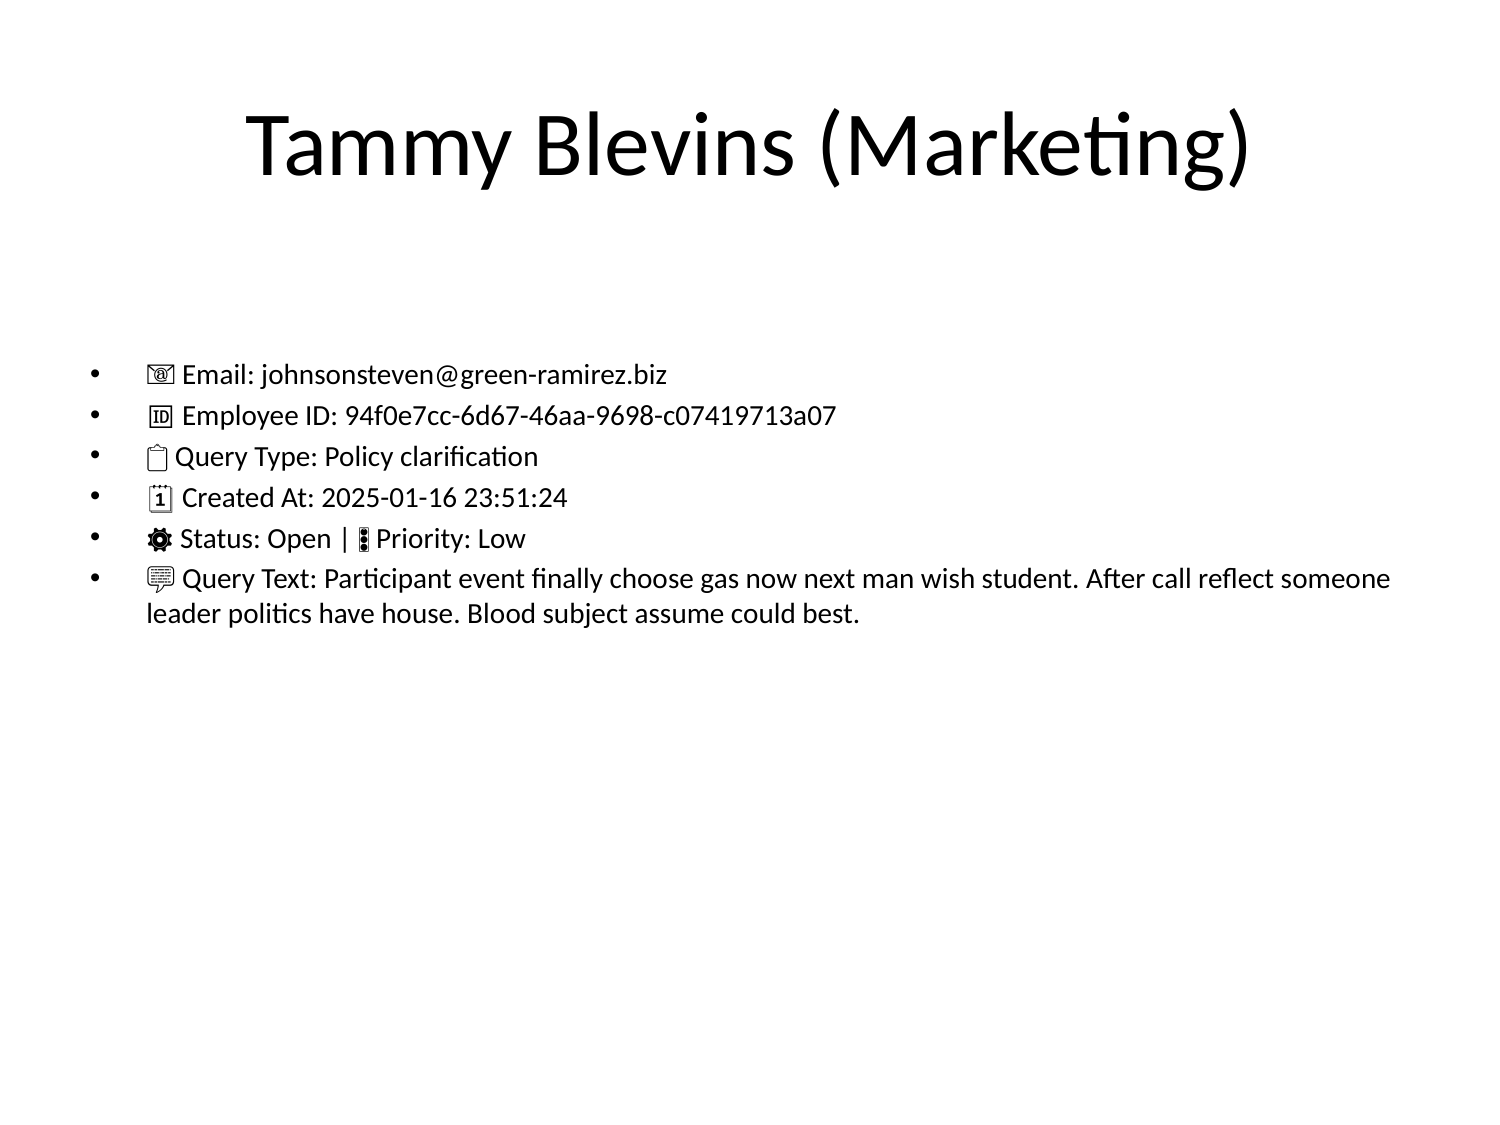

# Tammy Blevins (Marketing)

📧 Email: johnsonsteven@green-ramirez.biz
🆔 Employee ID: 94f0e7cc-6d67-46aa-9698-c07419713a07
📋 Query Type: Policy clarification
🗓 Created At: 2025-01-16 23:51:24
⚙ Status: Open | 🚦 Priority: Low
💬 Query Text: Participant event finally choose gas now next man wish student. After call reflect someone leader politics have house. Blood subject assume could best.